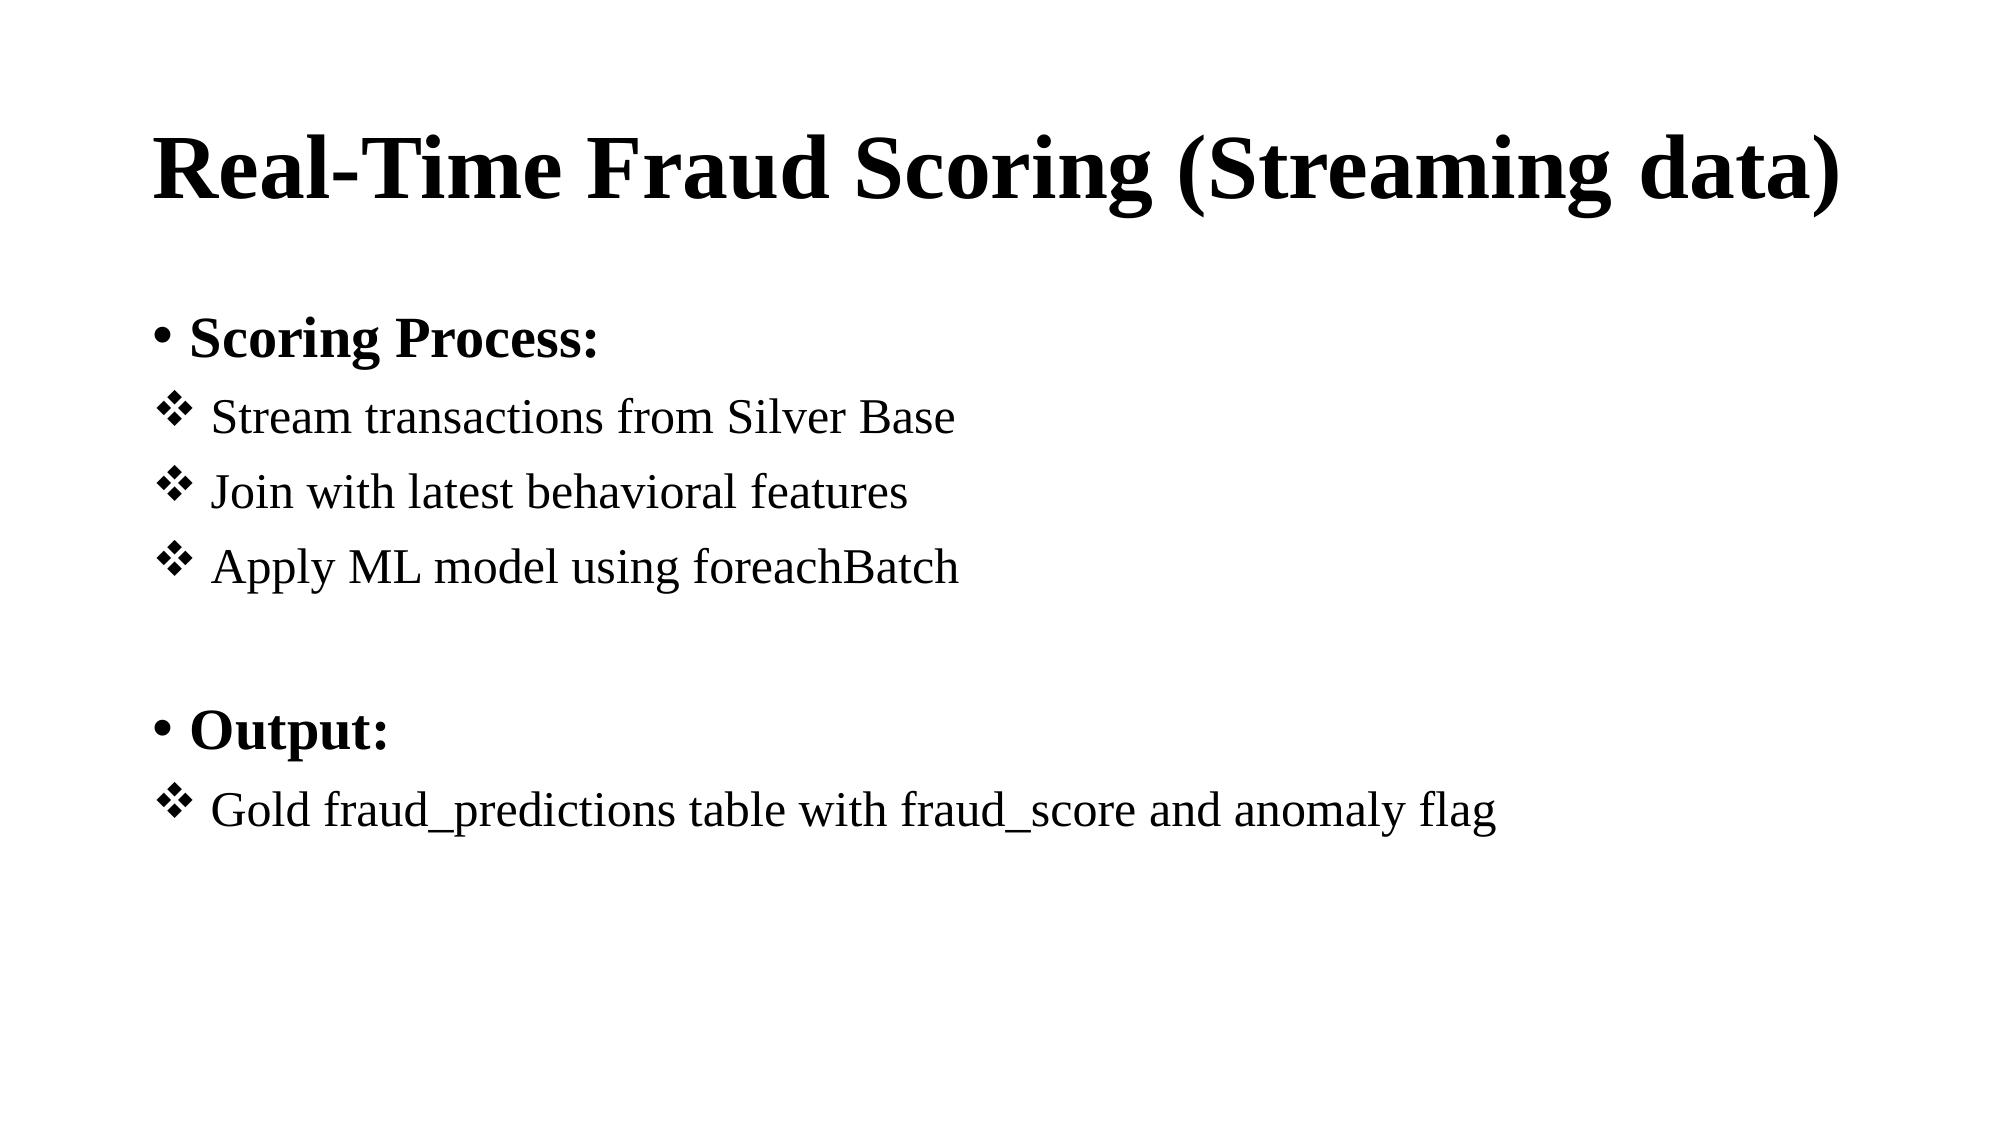

# Real-Time Fraud Scoring (Streaming data)
Scoring Process:
 Stream transactions from Silver Base
 Join with latest behavioral features
 Apply ML model using foreachBatch

Output:
 Gold fraud_predictions table with fraud_score and anomaly flag